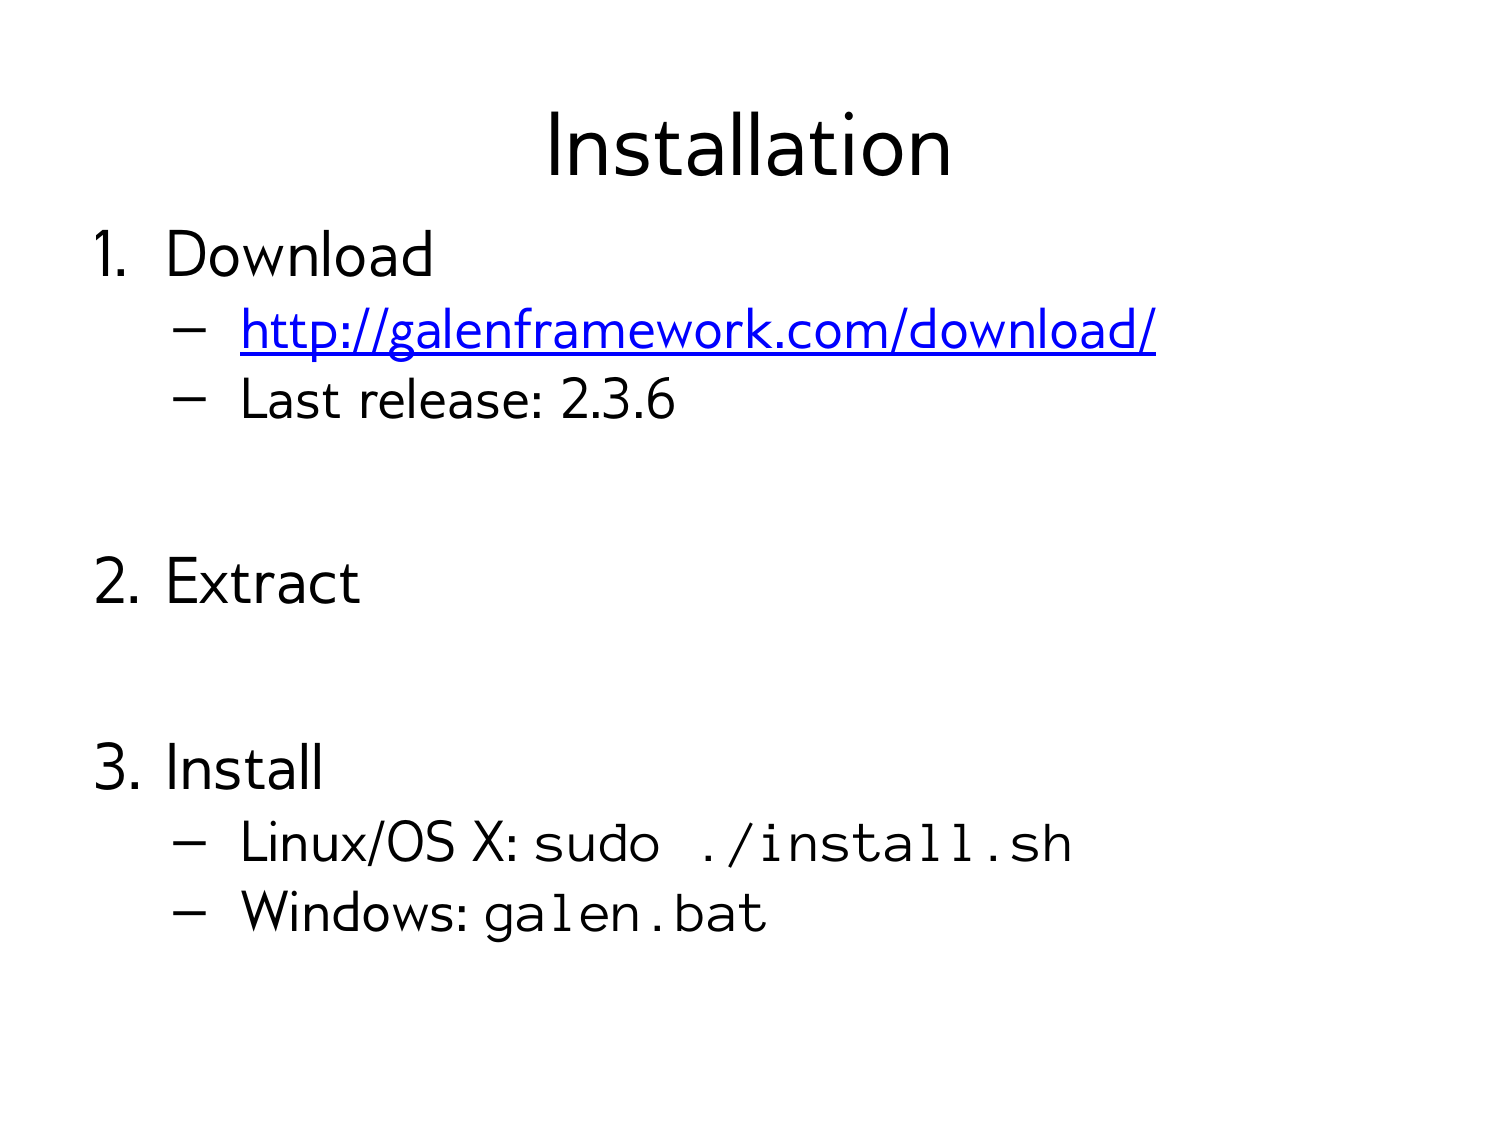

# Installation
Download
http://galenframework.com/download/
Last release: 2.3.6

Extract

Install
Linux/OS X: sudo ./install.sh
Windows: galen.bat